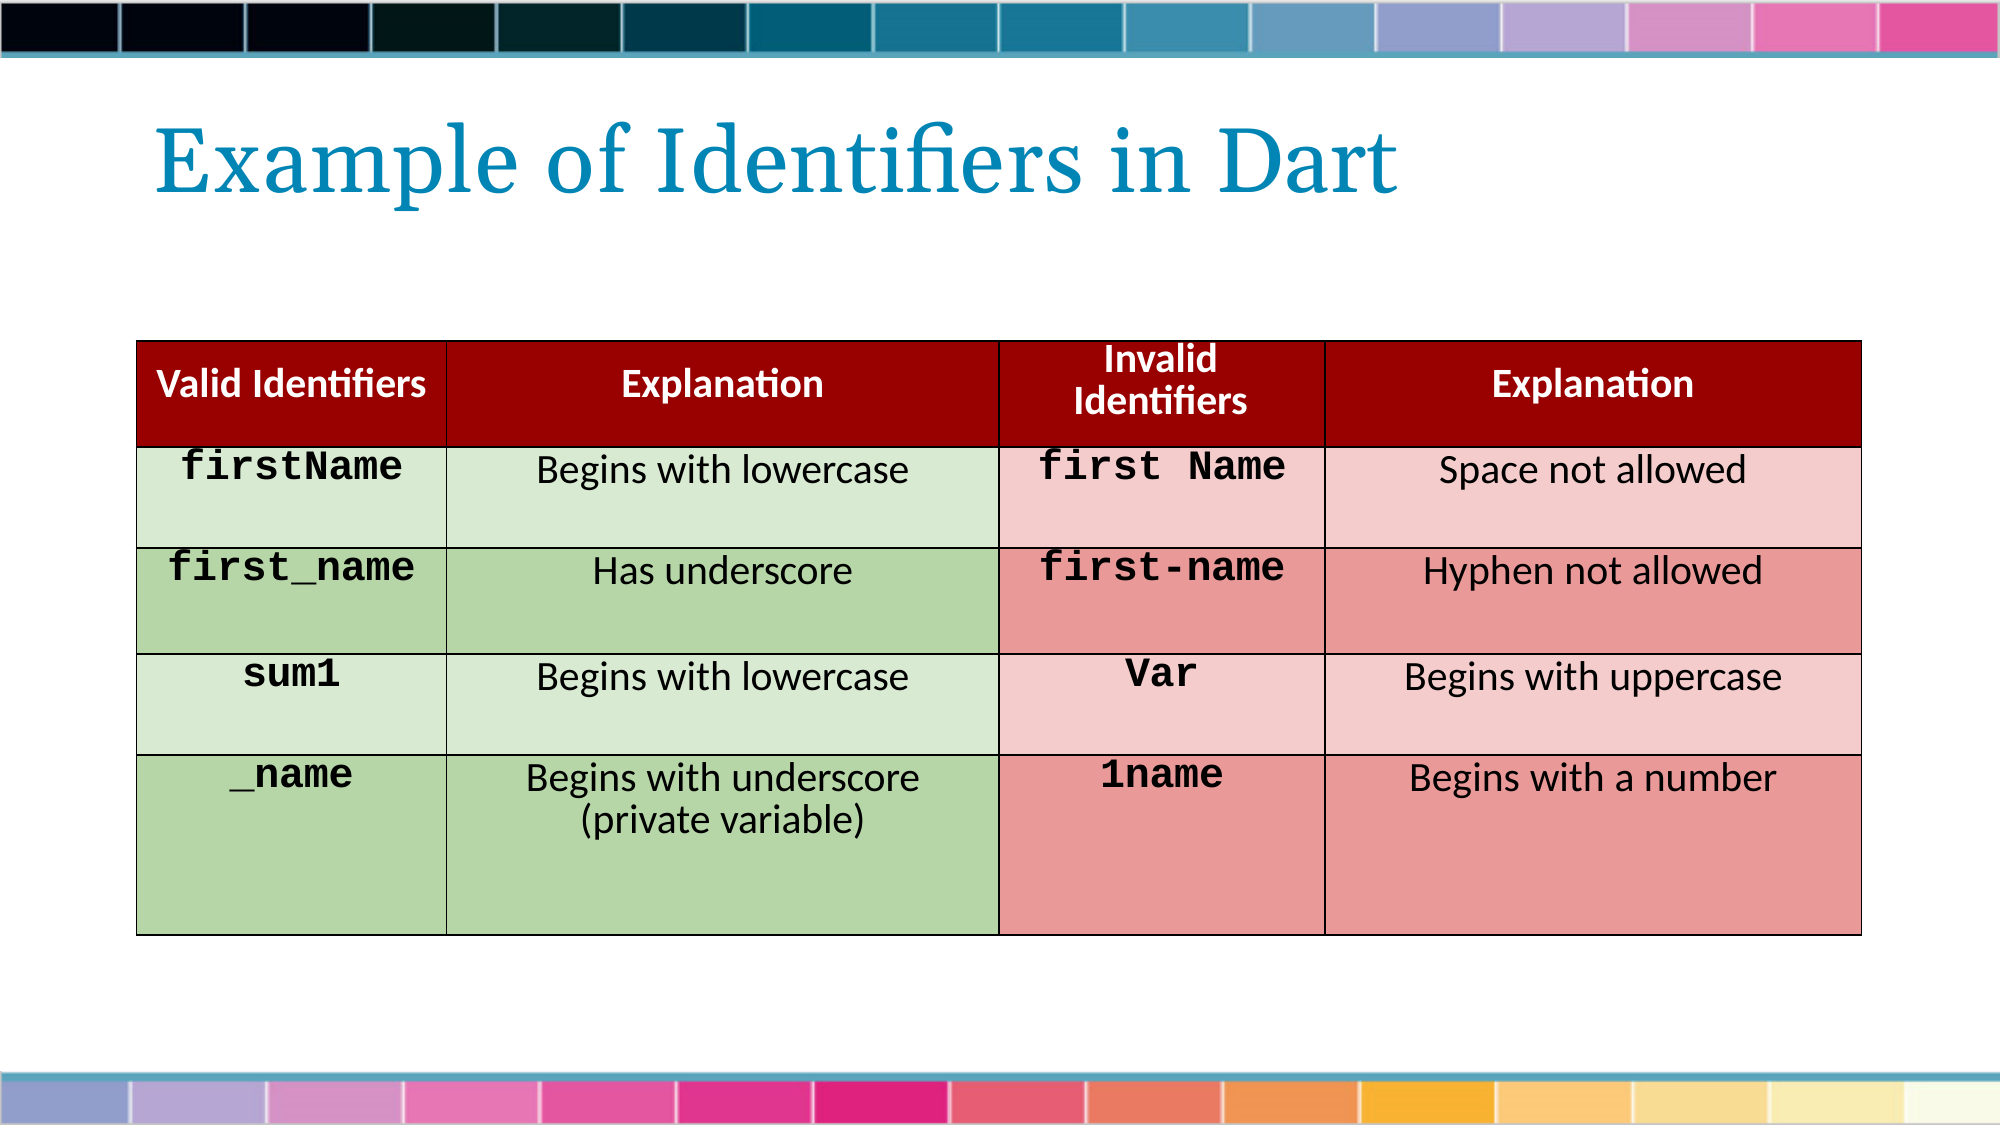

# Example of Identifiers in Dart
| Valid Identifiers | Explanation | Invalid Identifiers | Explanation |
| --- | --- | --- | --- |
| firstName | Begins with lowercase | first Name | Space not allowed |
| first\_name | Has underscore | first-name | Hyphen not allowed |
| sum1 | Begins with lowercase | Var | Begins with uppercase |
| \_name | Begins with underscore (private variable) | 1name | Begins with a number |